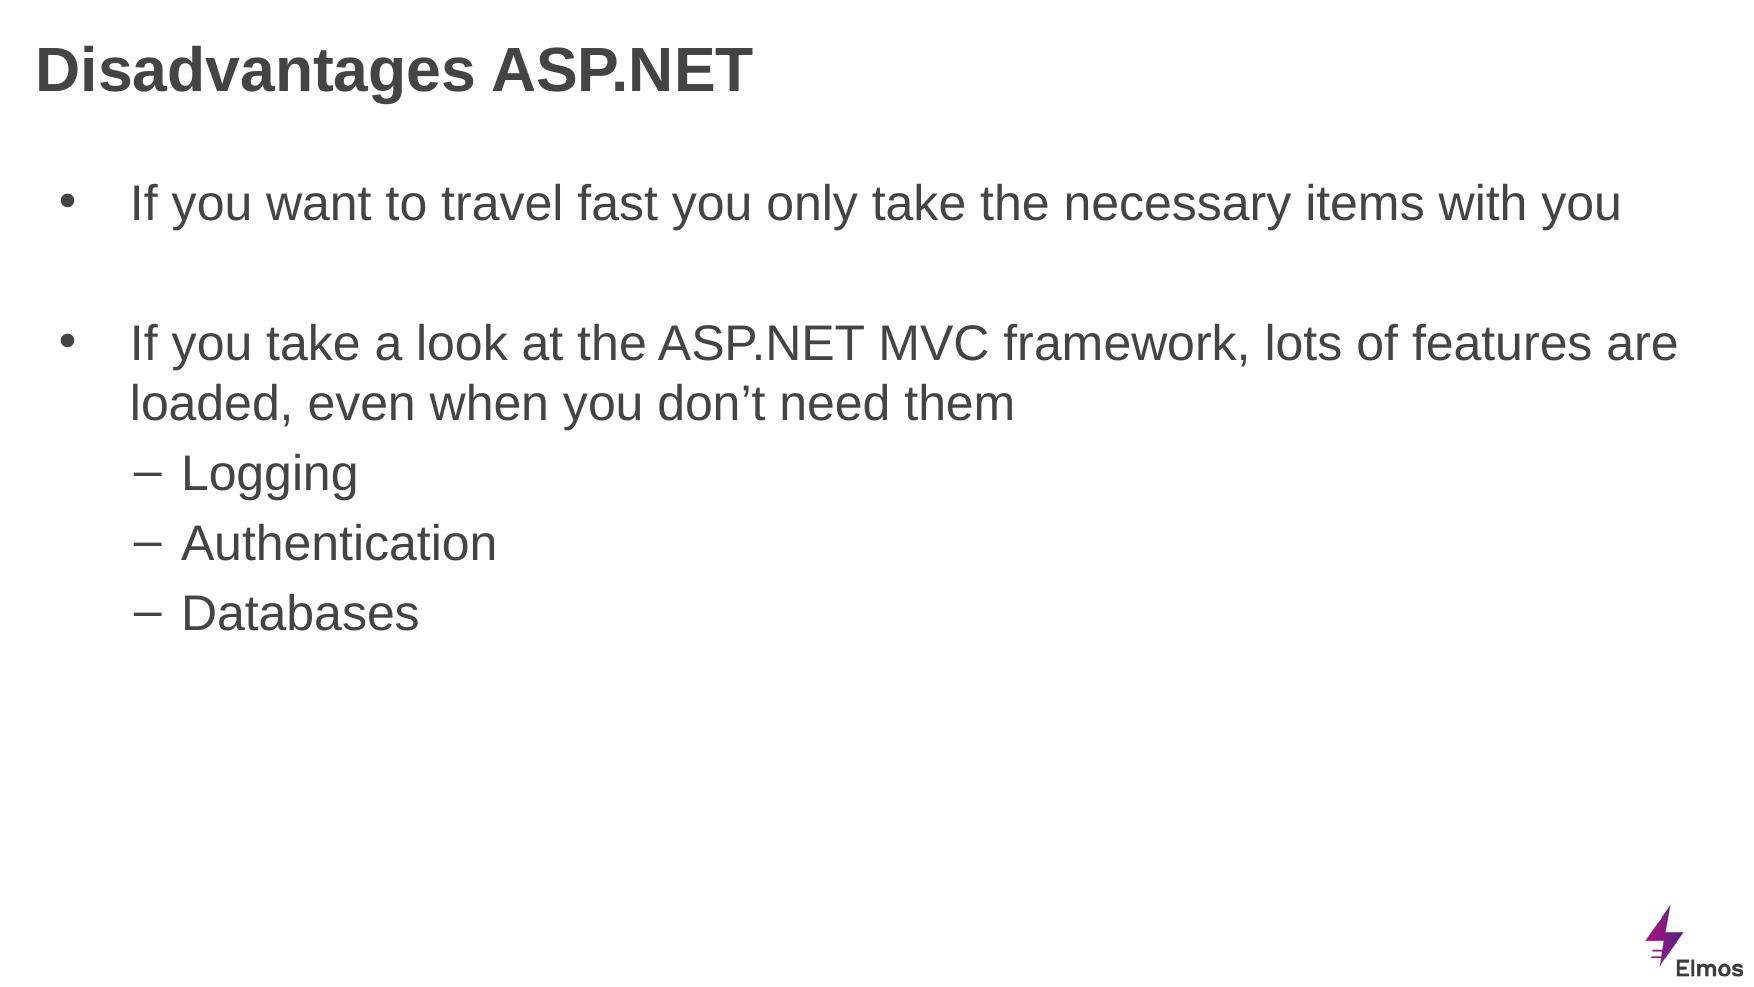

# Disadvantages ASP.NET
If you want to travel fast you only take the necessary items with you

If you take a look at the ASP.NET MVC framework, lots of features are loaded, even when you don’t need them
Logging
Authentication
Databases